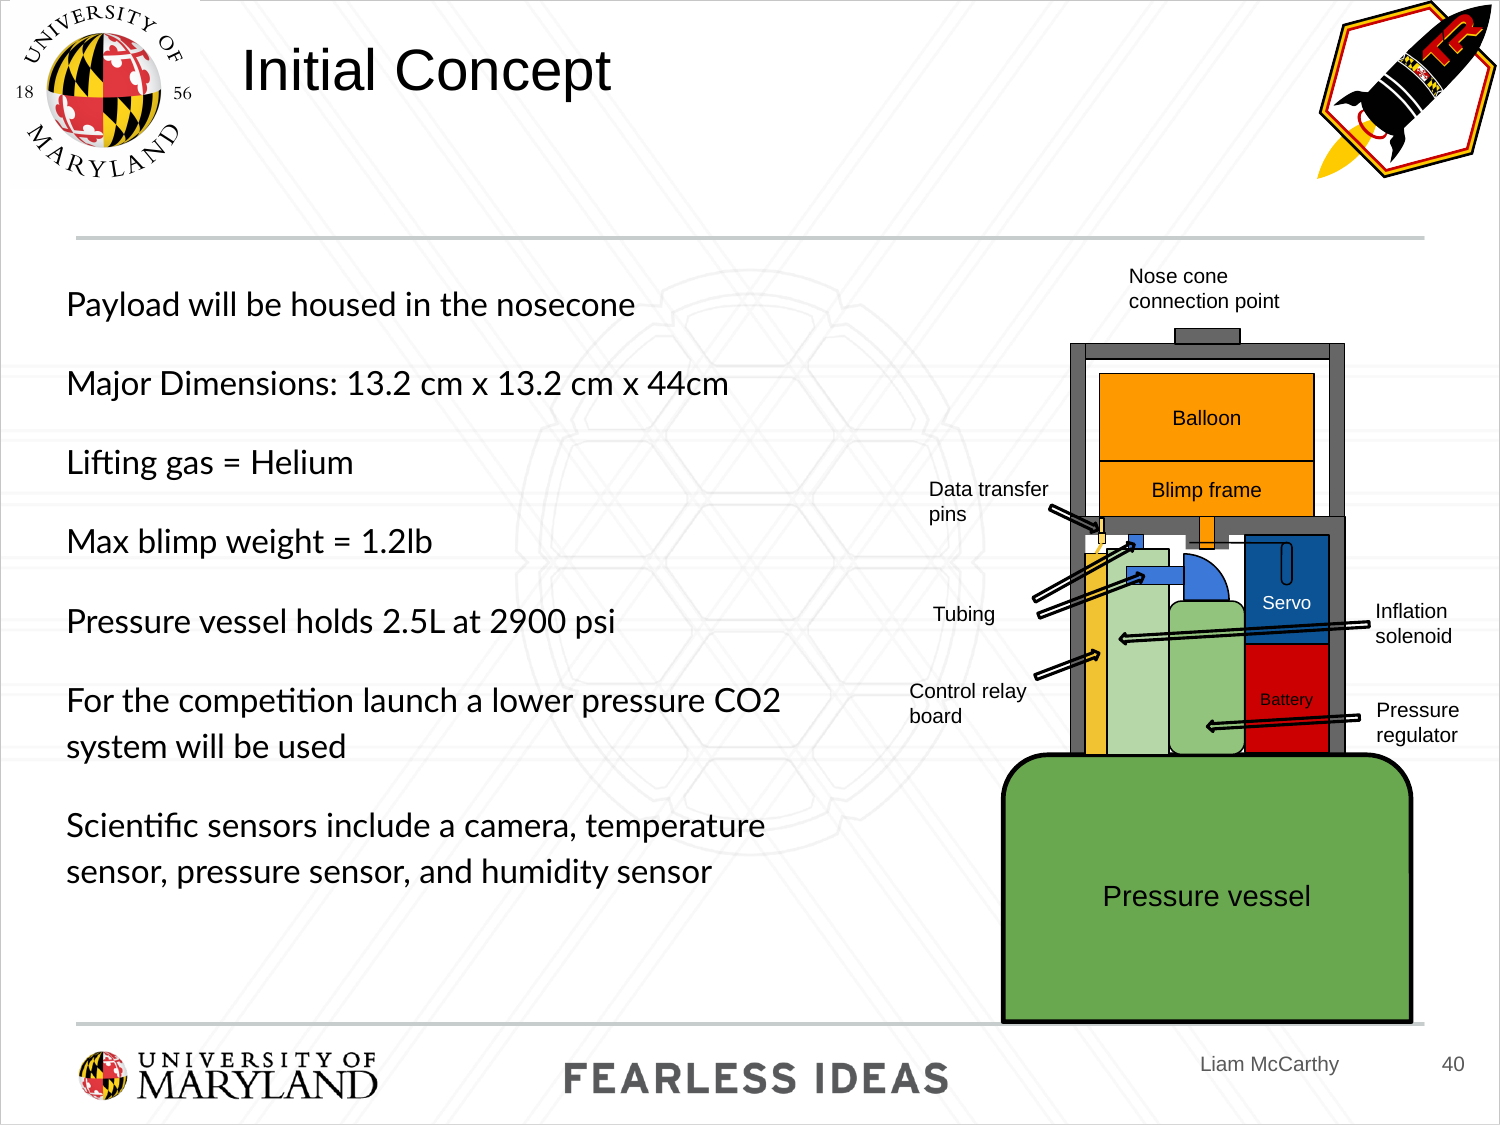

# Initial Concept

Payload will be housed in the nosecone
Major Dimensions: 13.2 cm x 13.2 cm x 44cm
Lifting gas = Helium
Max blimp weight = 1.2lb
Pressure vessel holds 2.5L at 2900 psi
For the competition launch a lower pressure CO2 system will be used
Scientific sensors include a camera, temperature sensor, pressure sensor, and humidity sensor

Nose cone connection point

Balloon
Data transfer pins
Blimp frame

Servo

Inflation solenoid
Tubing

Battery

Control relay board
Pressure regulator

Pressure vessel
40
Liam McCarthy